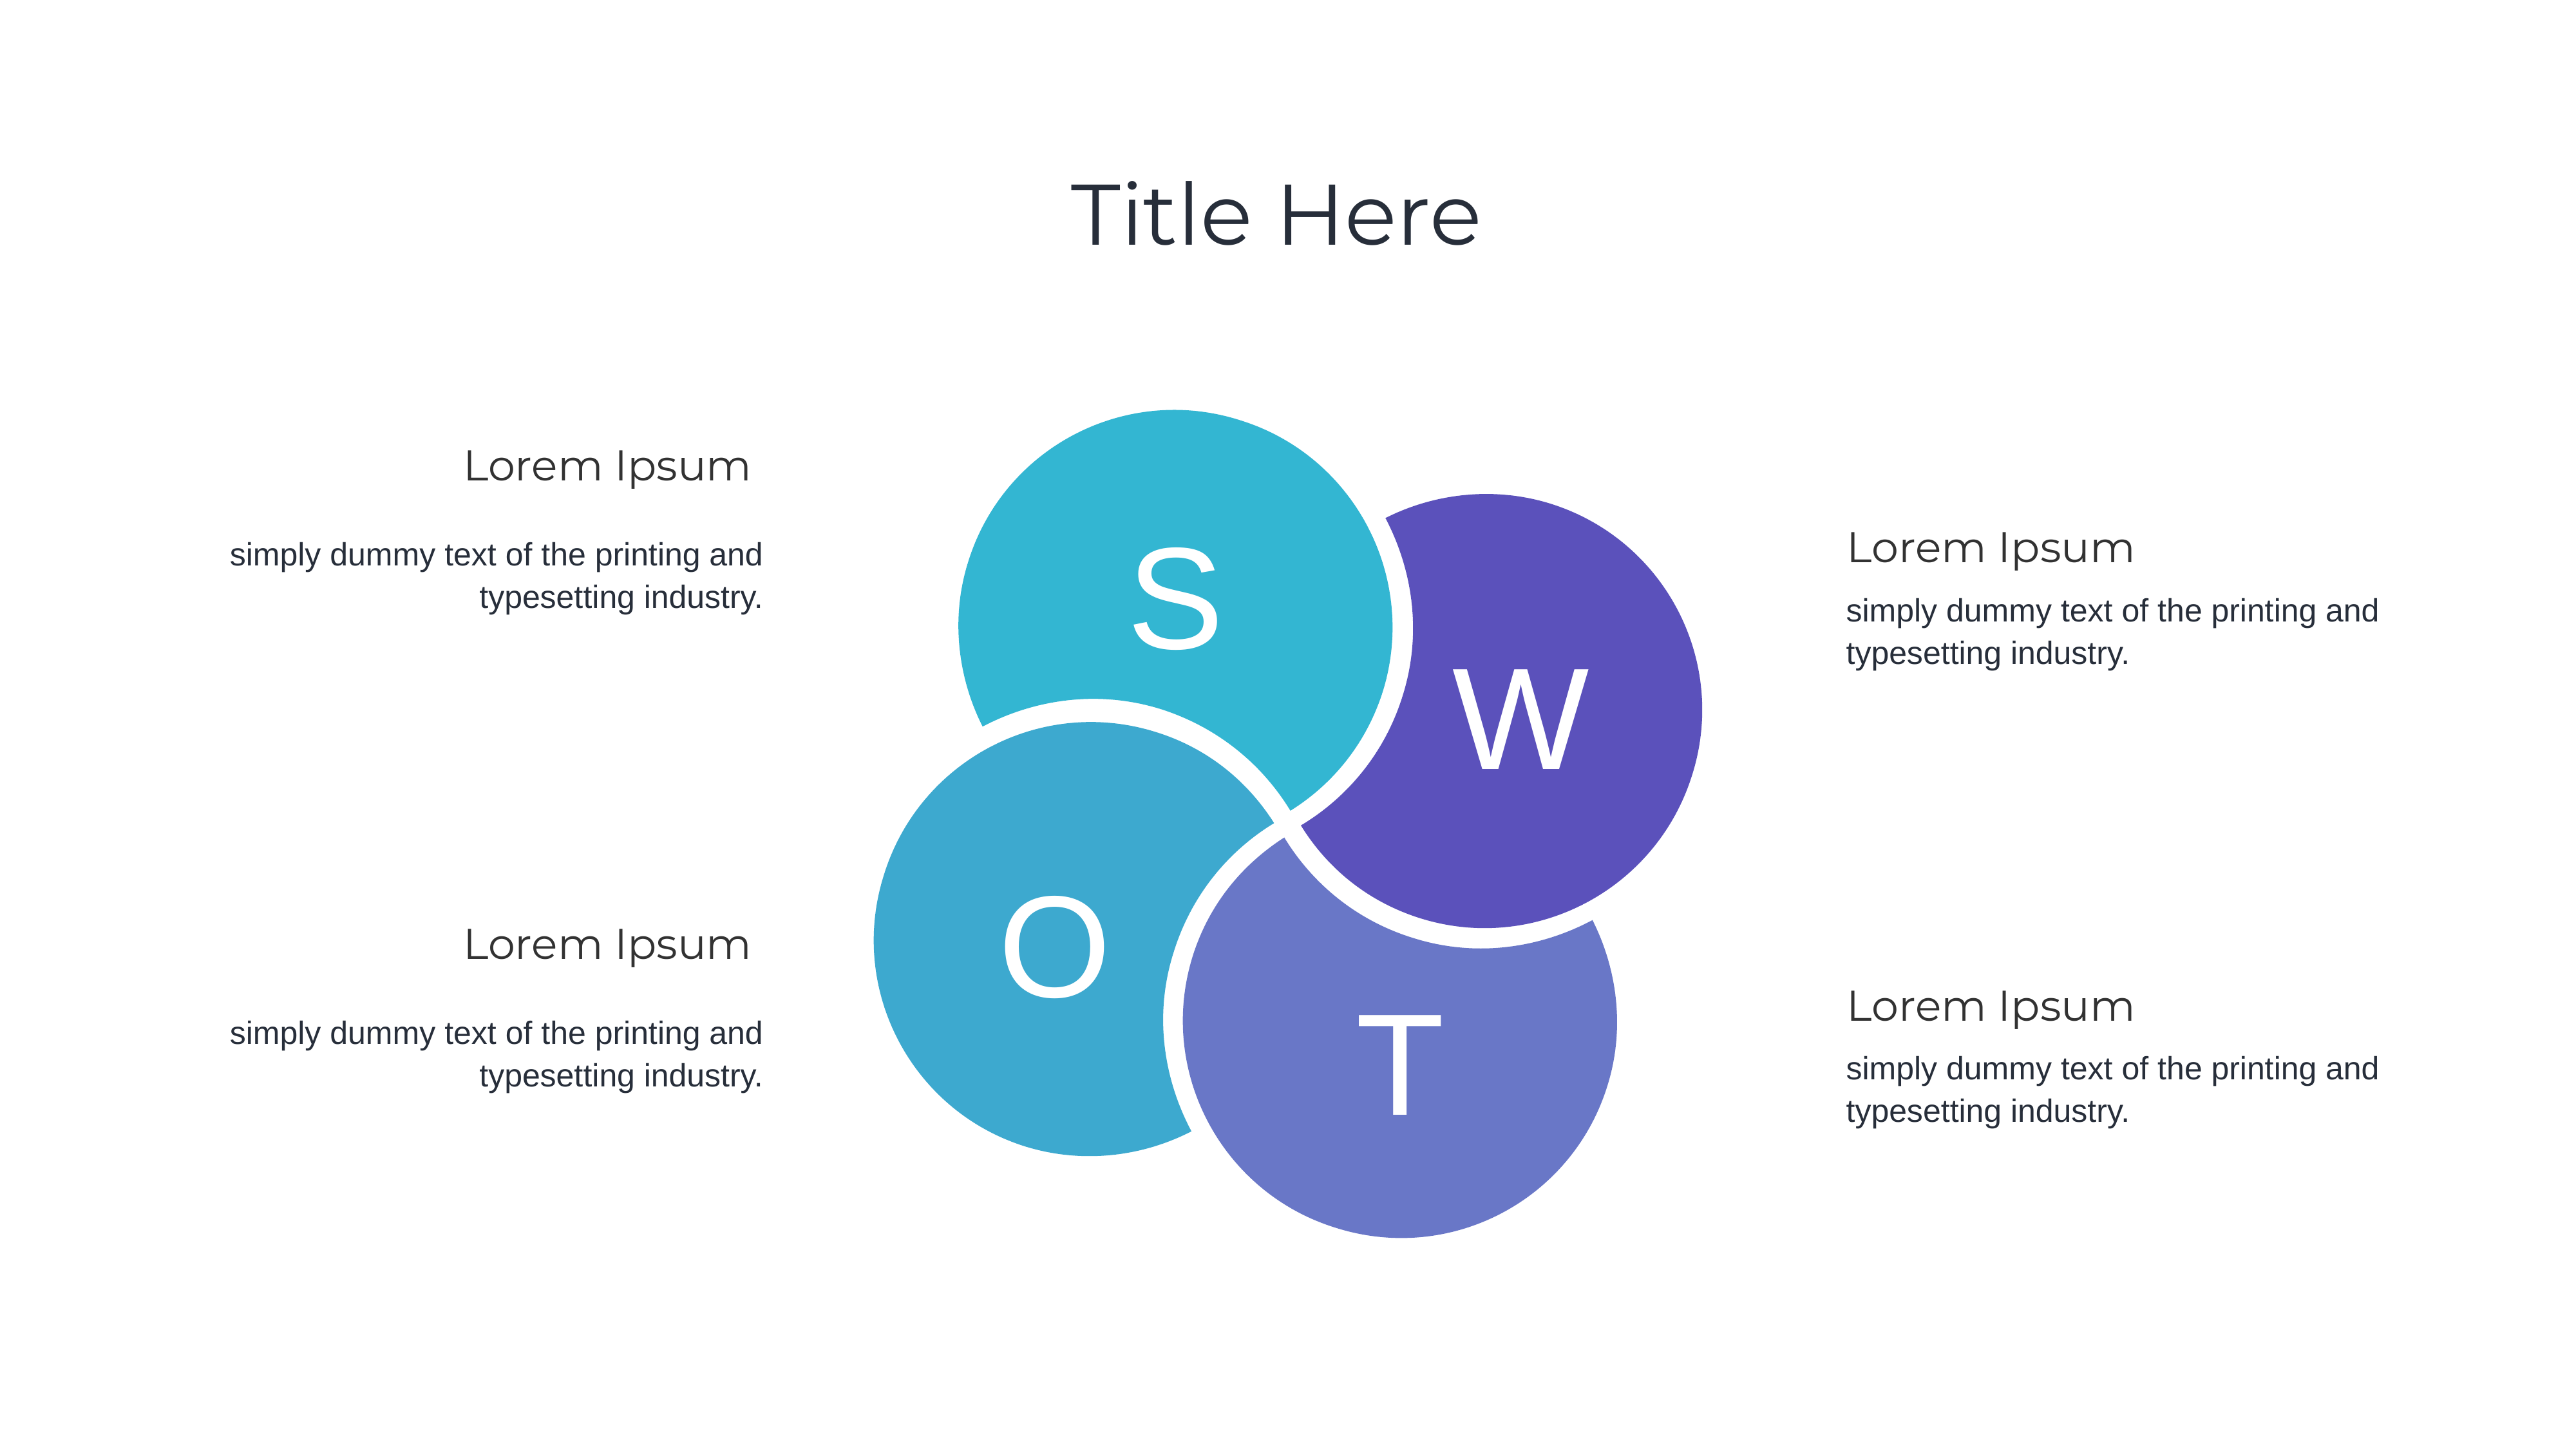

# Title Here
S
Lorem Ipsum
W
Lorem Ipsum
simply dummy text of the printing and typesetting industry.
simply dummy text of the printing and typesetting industry.
O
T
Lorem Ipsum
Lorem Ipsum
simply dummy text of the printing and typesetting industry.
simply dummy text of the printing and typesetting industry.